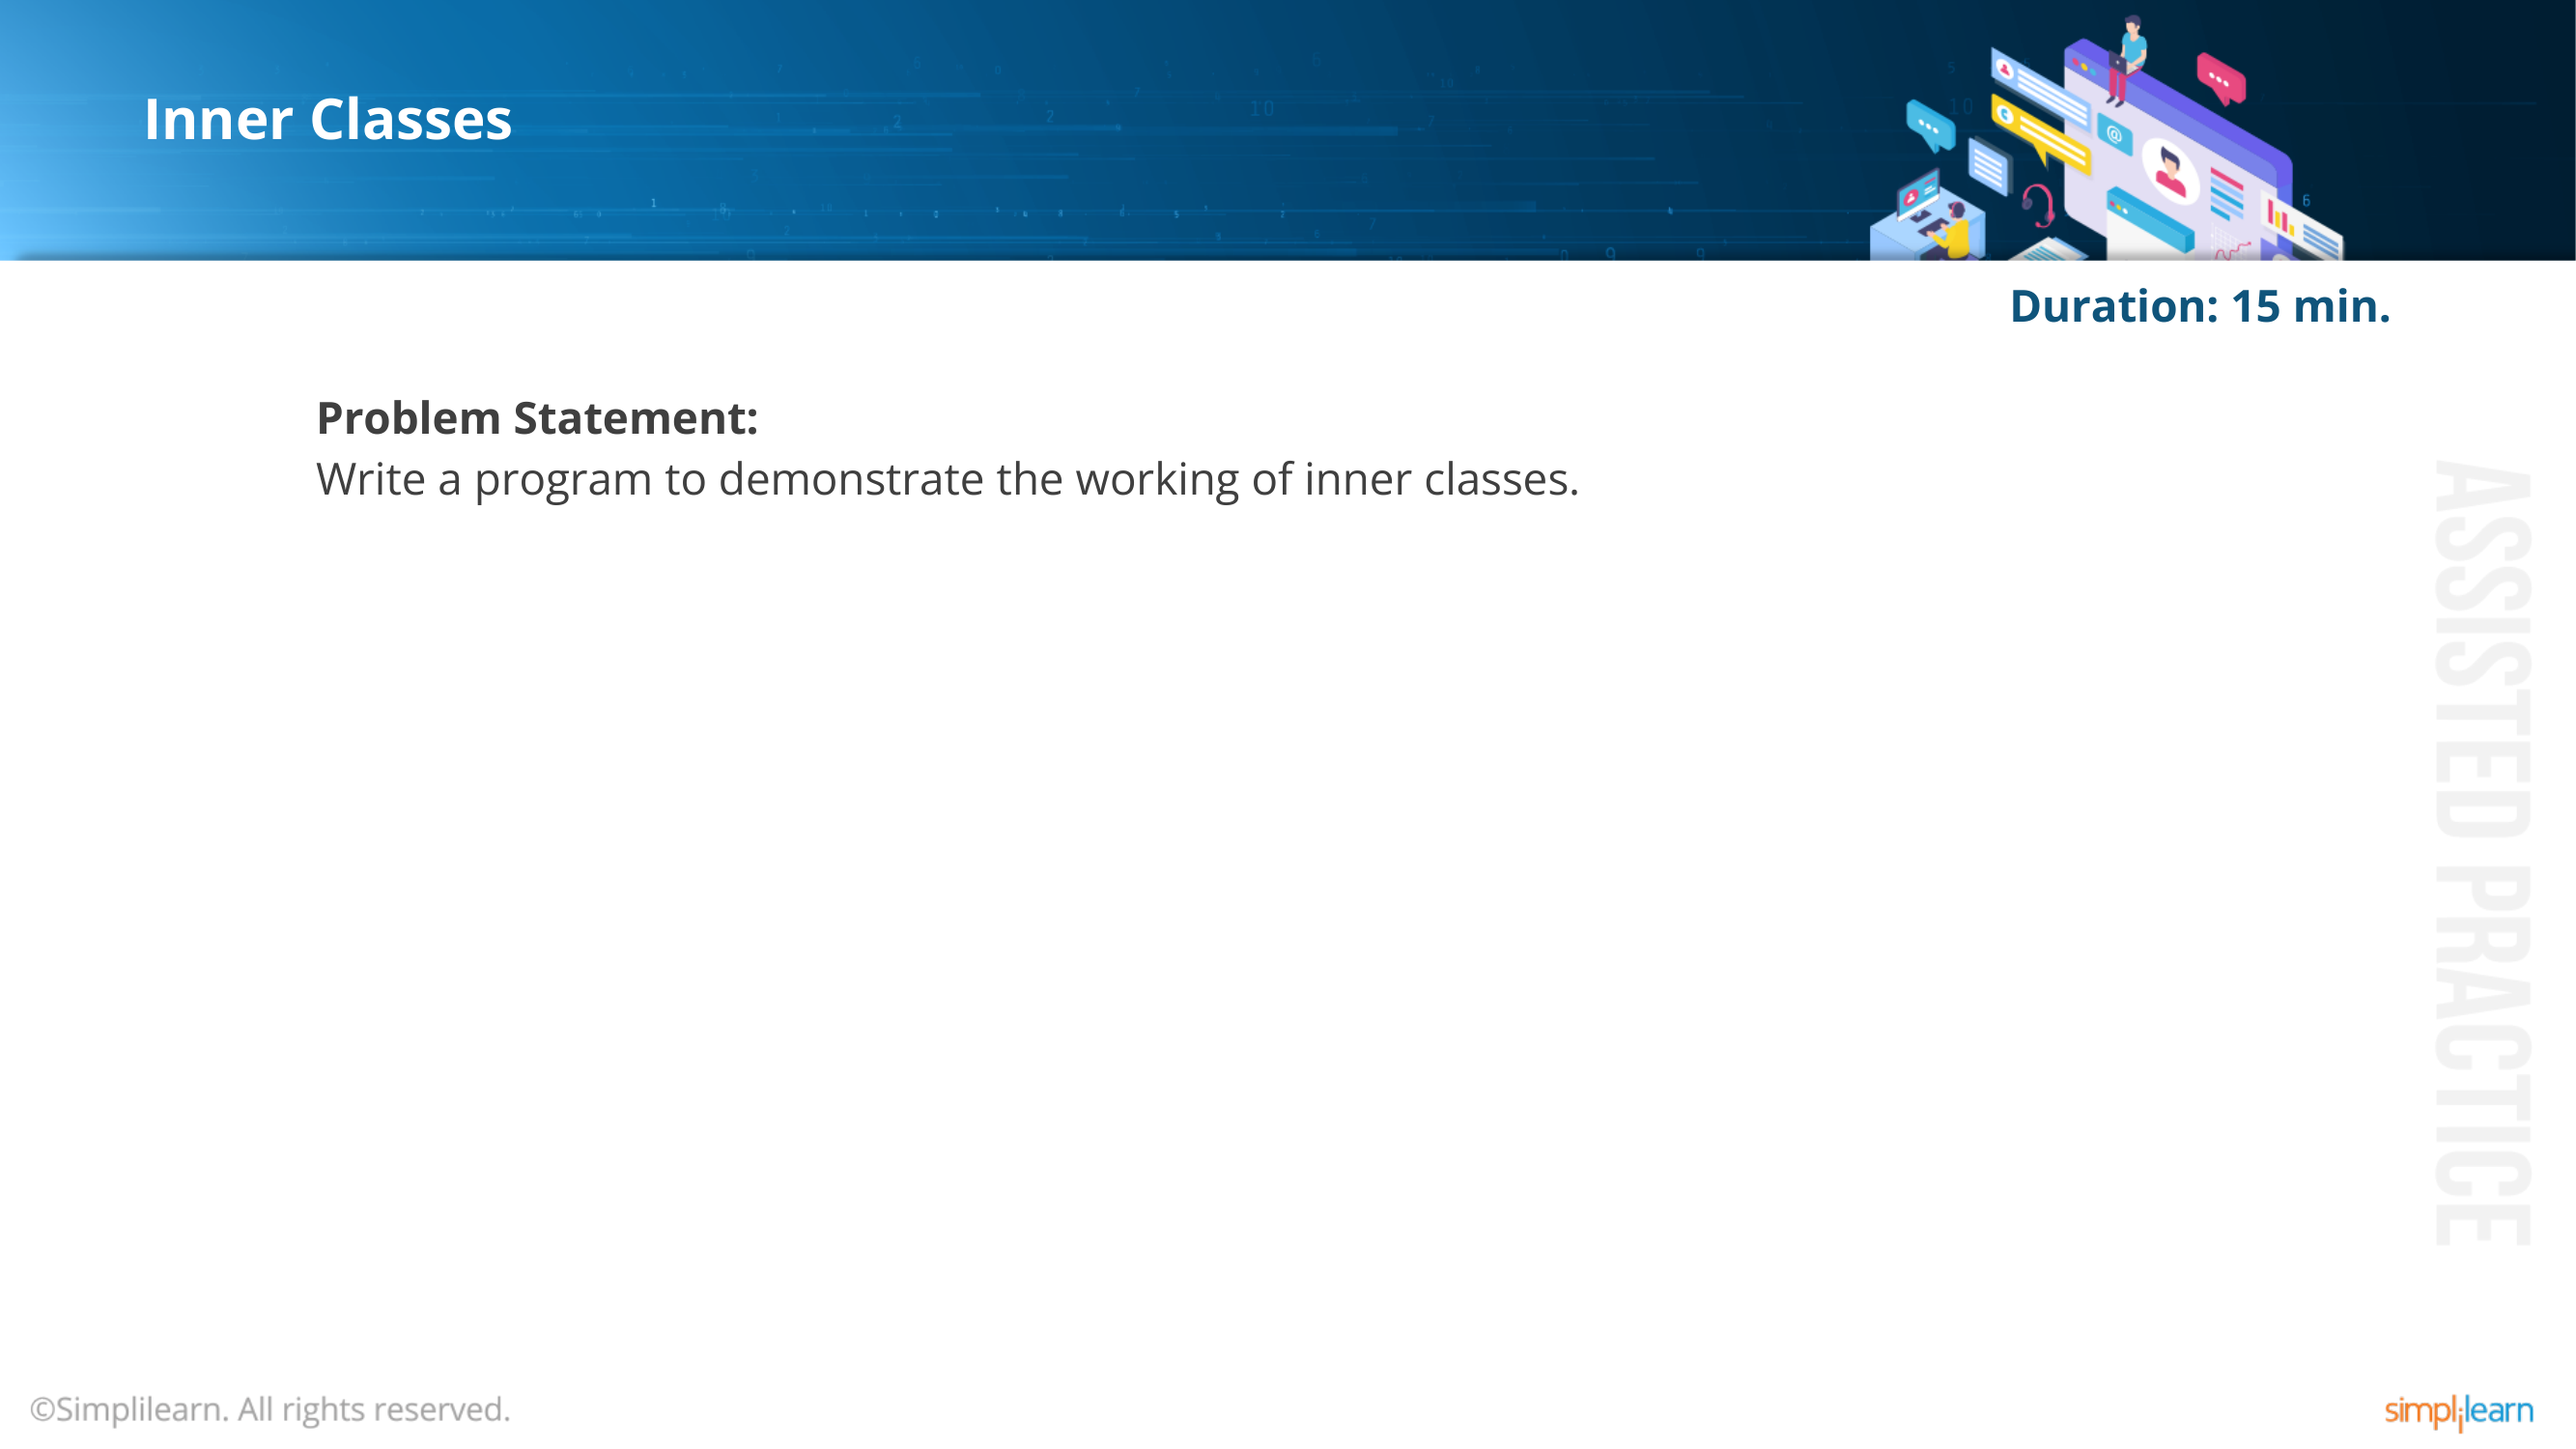

# Inner Classes
Duration: 15 min.
Problem Statement:
Write a program to demonstrate the working of inner classes.